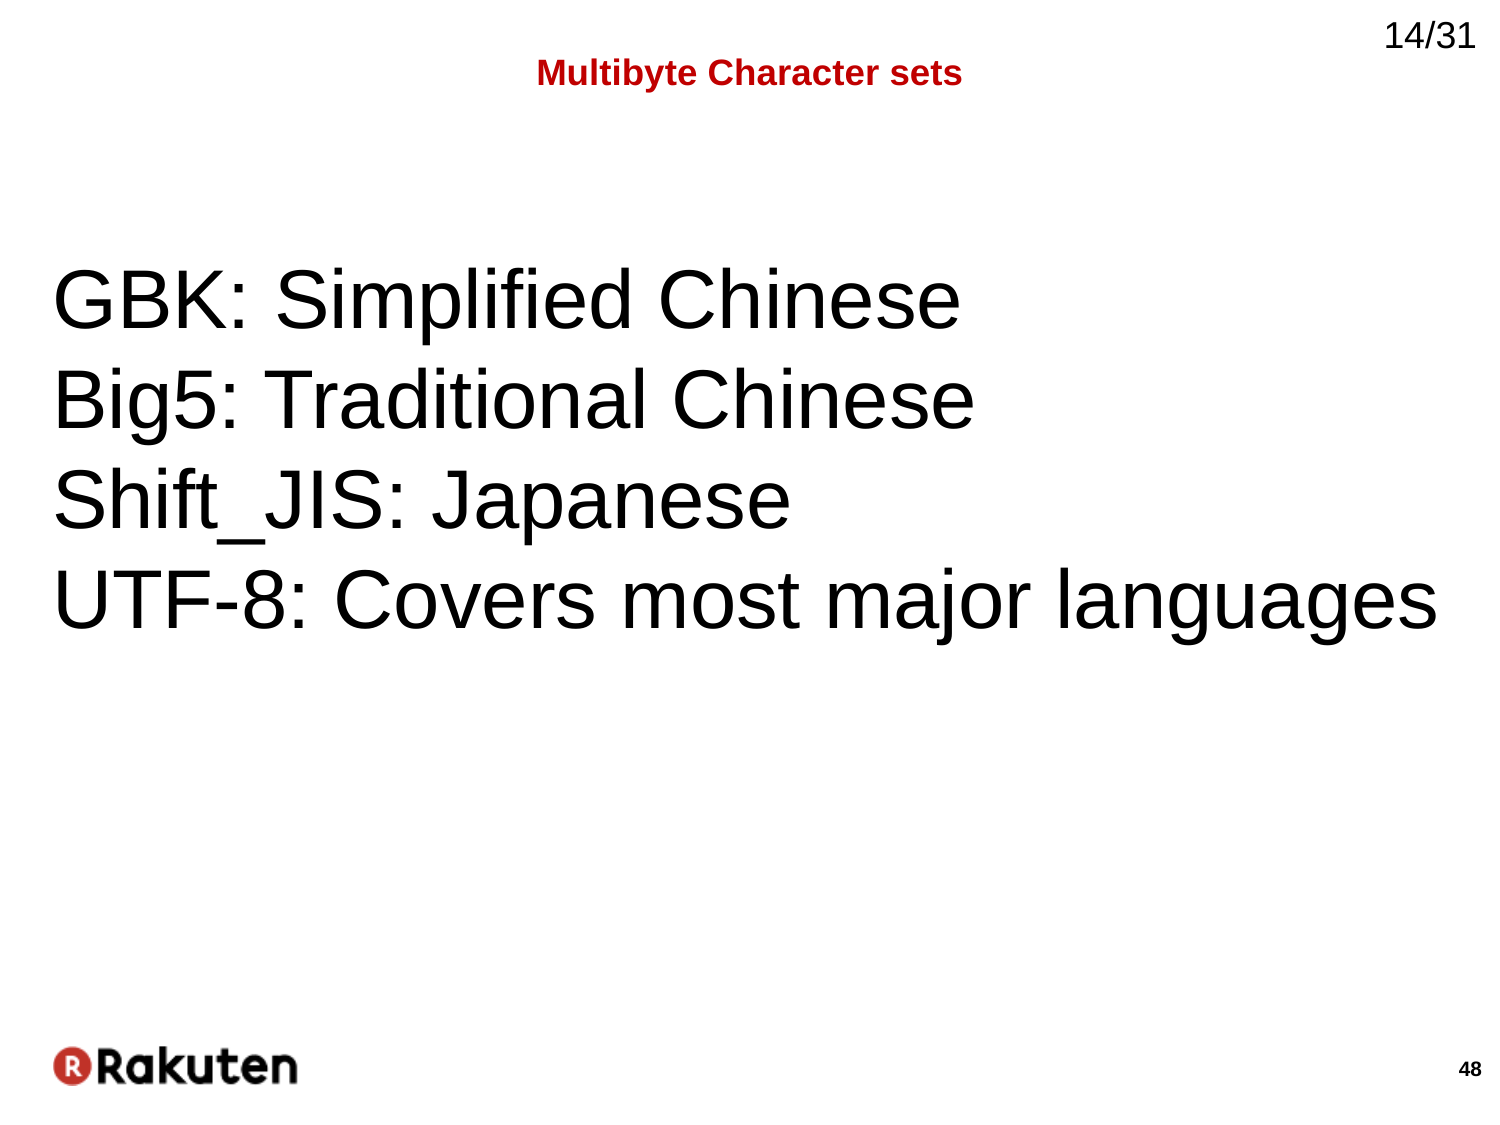

14/31
# Multibyte Character sets

GBK: Simplified Chinese
Big5: Traditional Chinese
Shift_JIS: Japanese
UTF-8: Covers most major languages